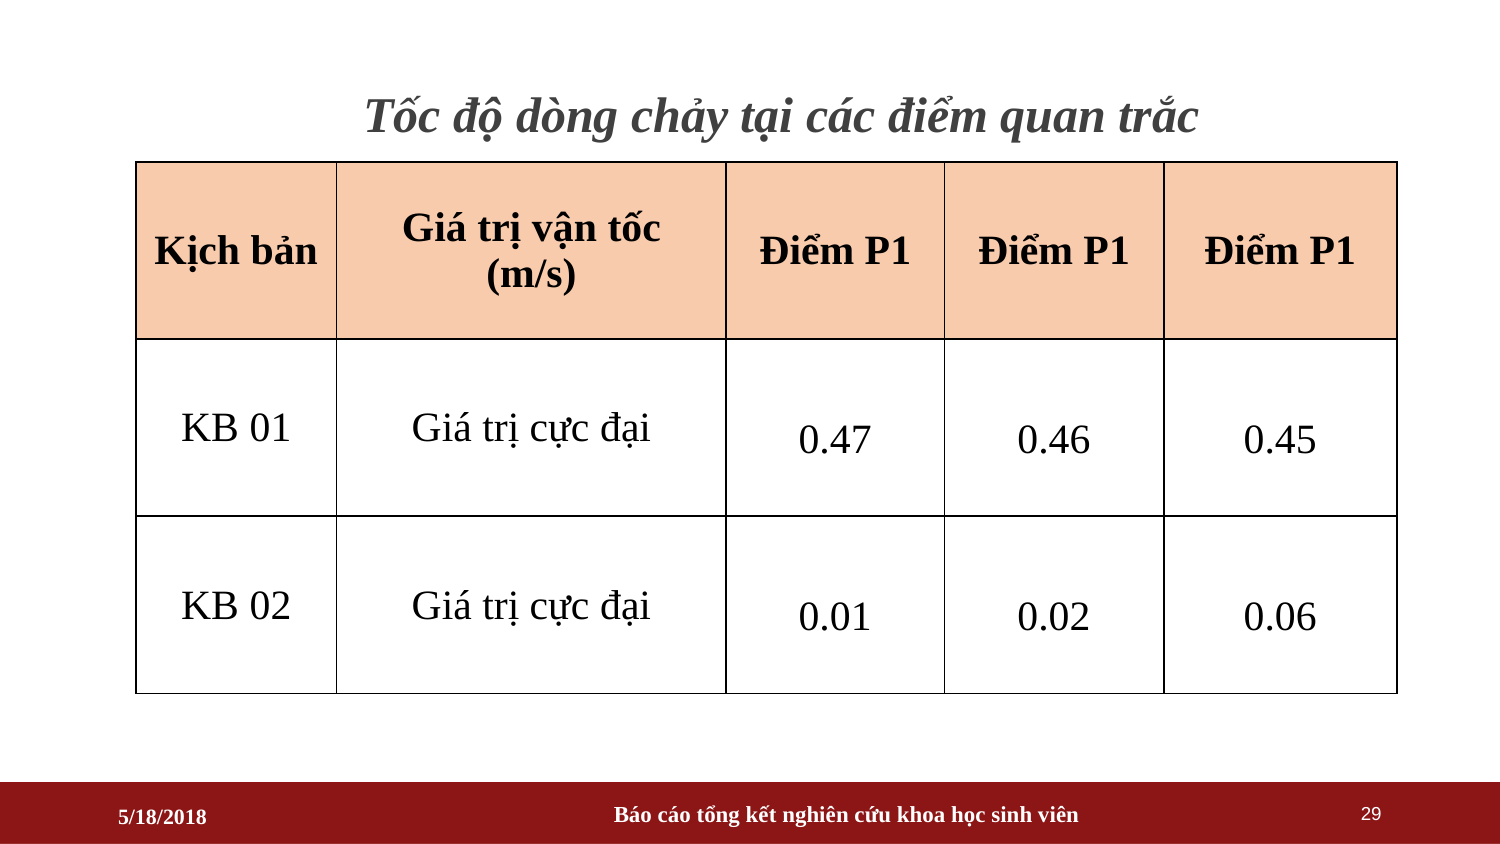

# Tốc độ dòng chảy tại các điểm quan trắc
| Kịch bản | Giá trị vận tốc (m/s) | Điểm P1 | Điểm P1 | Điểm P1 |
| --- | --- | --- | --- | --- |
| KB 01 | Giá trị cực đại | 0.47 | 0.46 | 0.45 |
| KB 02 | Giá trị cực đại | 0.01 | 0.02 | 0.06 |
29
Báo cáo tổng kết nghiên cứu khoa học sinh viên
5/18/2018